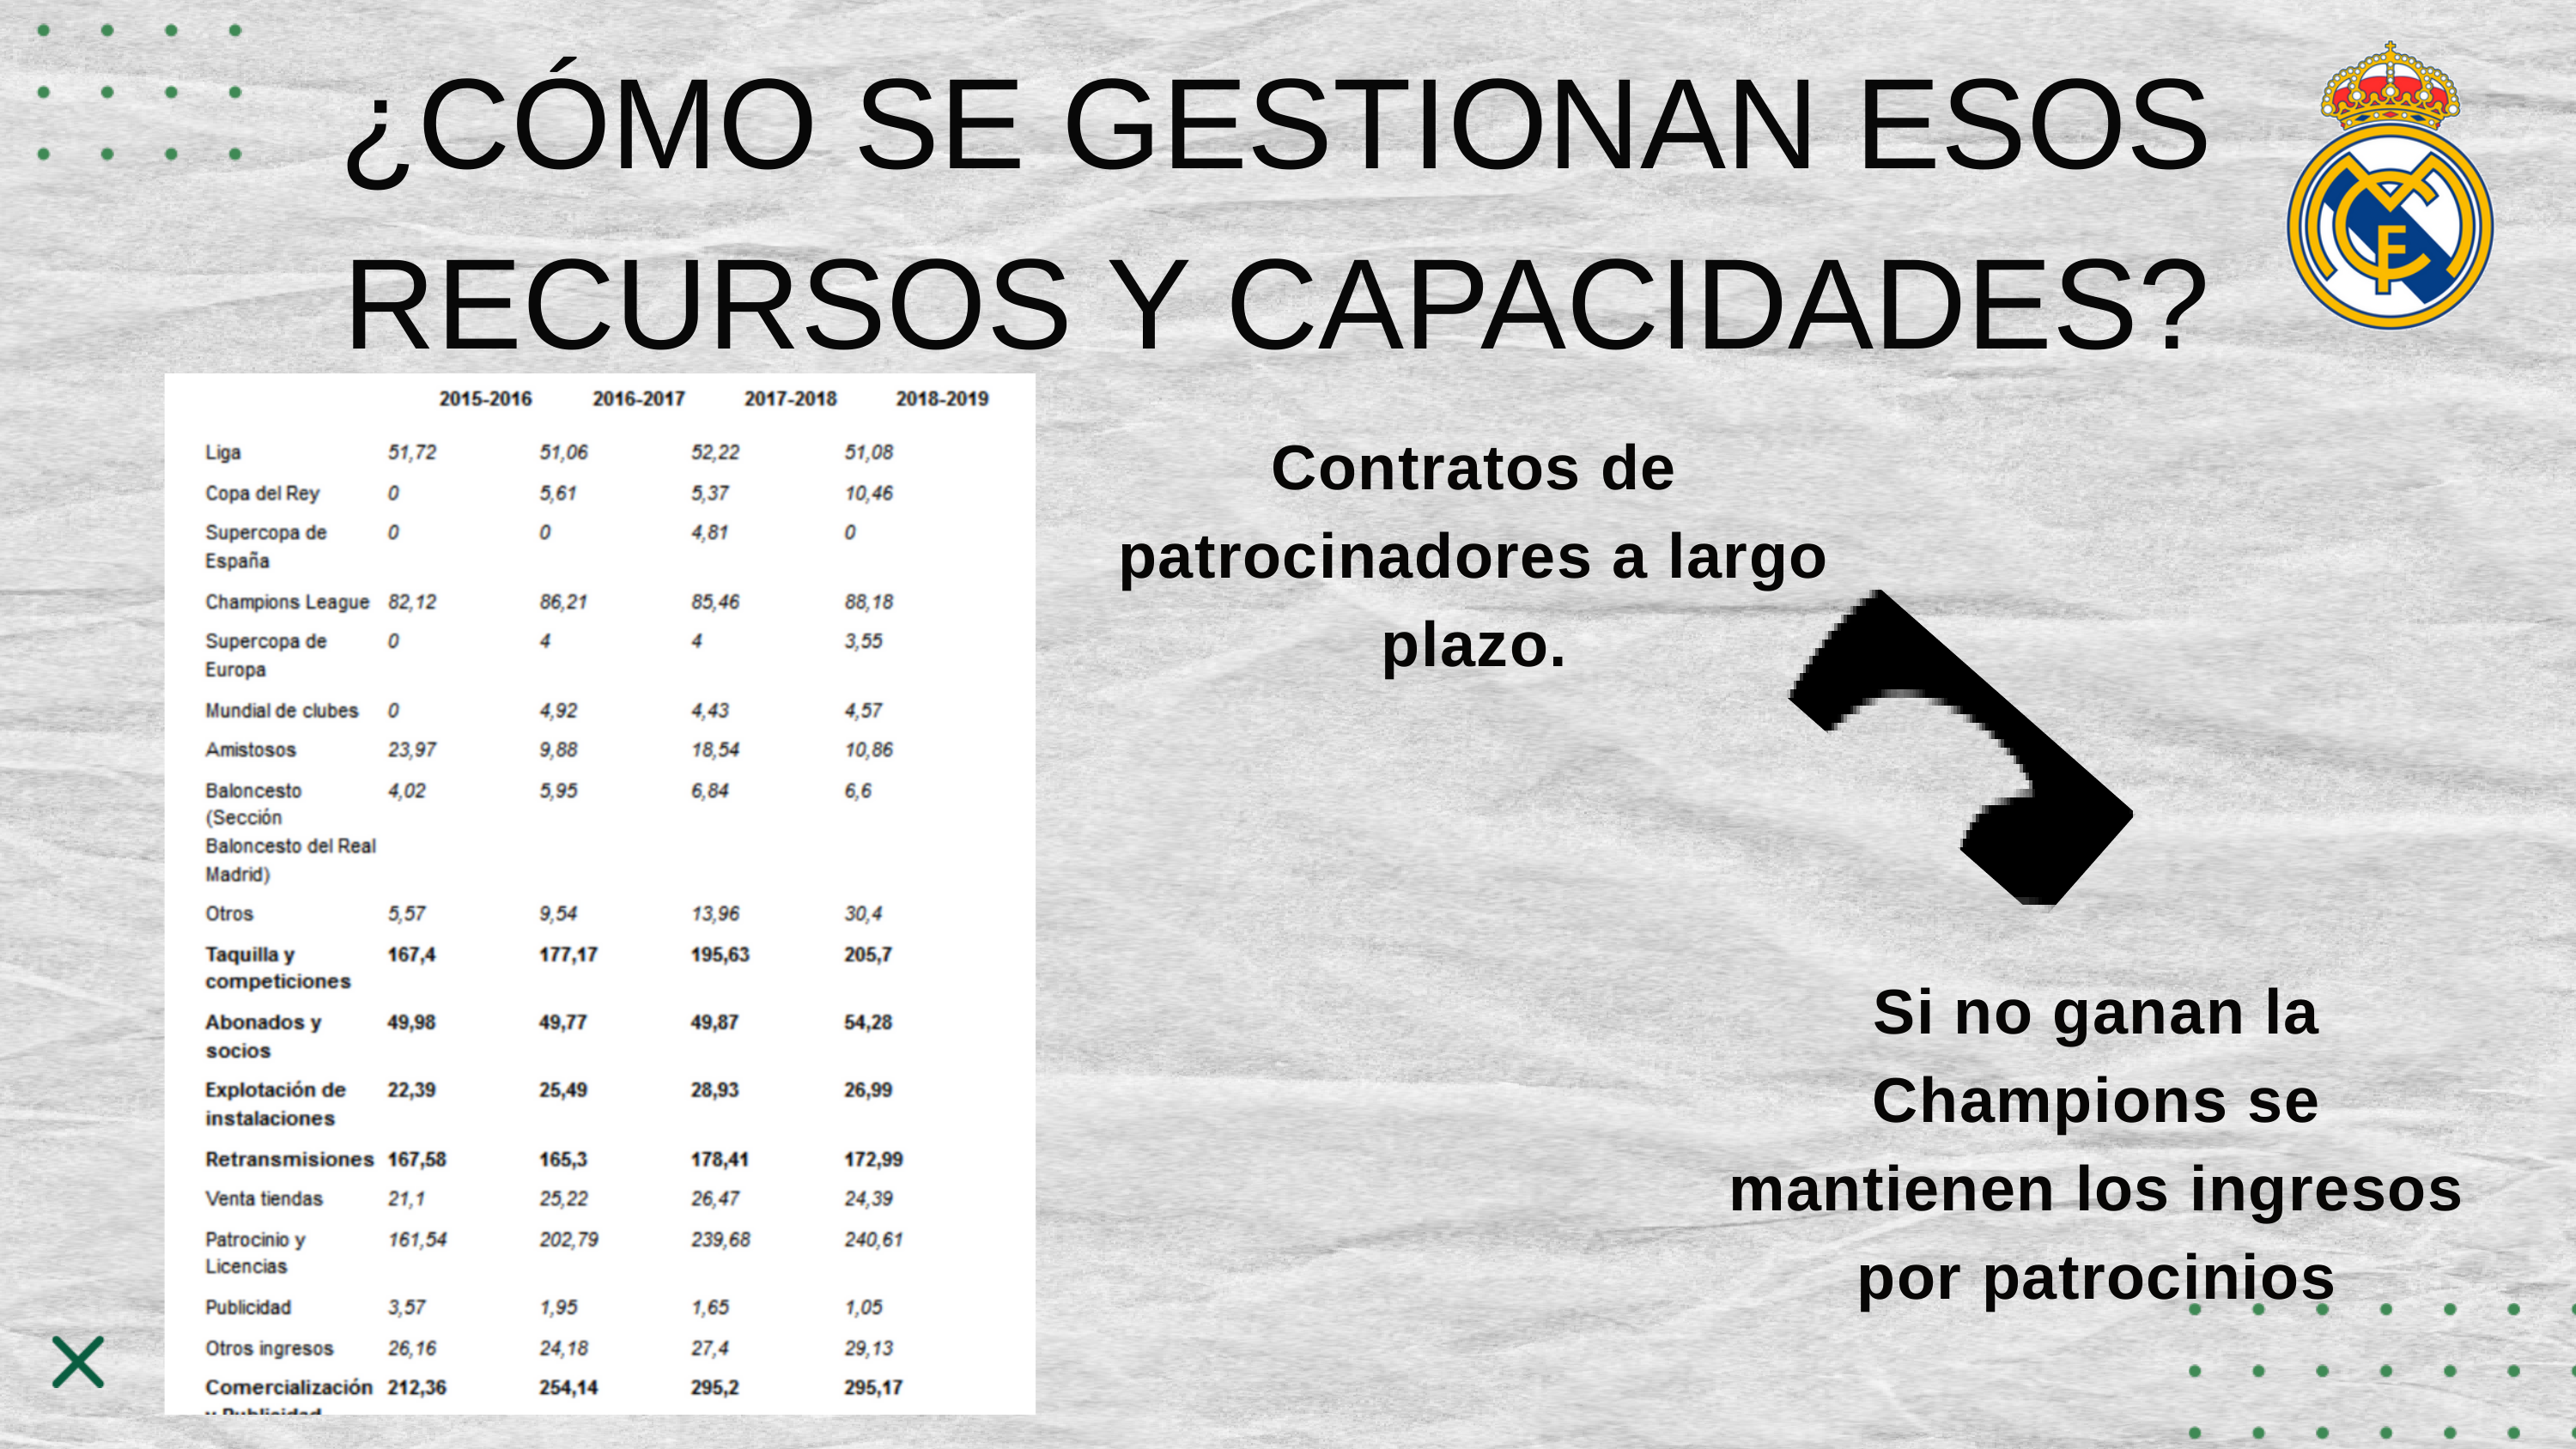

¿CÓMO SE GESTIONAN ESOS RECURSOS Y CAPACIDADES?

Contratos de patrocinadores a largo plazo.

Si no ganan la Champions se mantienen los ingresos por patrocinios